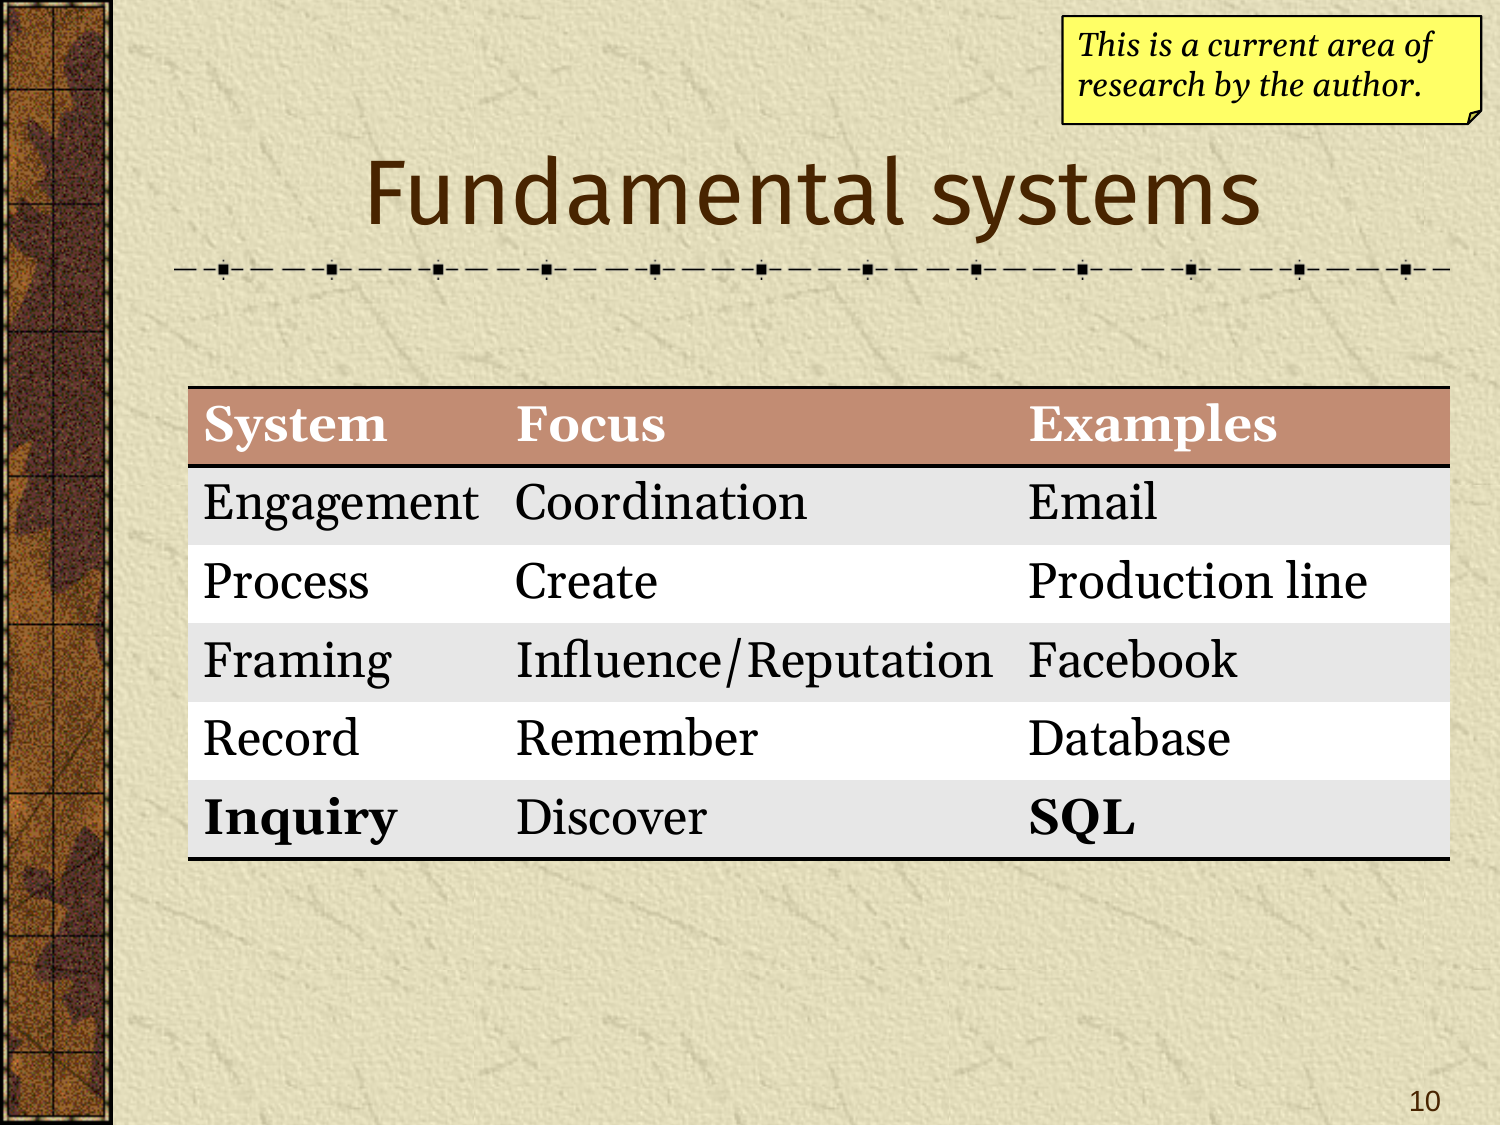

This is a current area of research by the author.
# Fundamental systems
| System | Focus | Examples |
| --- | --- | --- |
| Engagement | Coordination | Email |
| Process | Create | Production line |
| Framing | Influence/Reputation | Facebook |
| Record | Remember | Database |
| Inquiry | Discover | SQL |
10